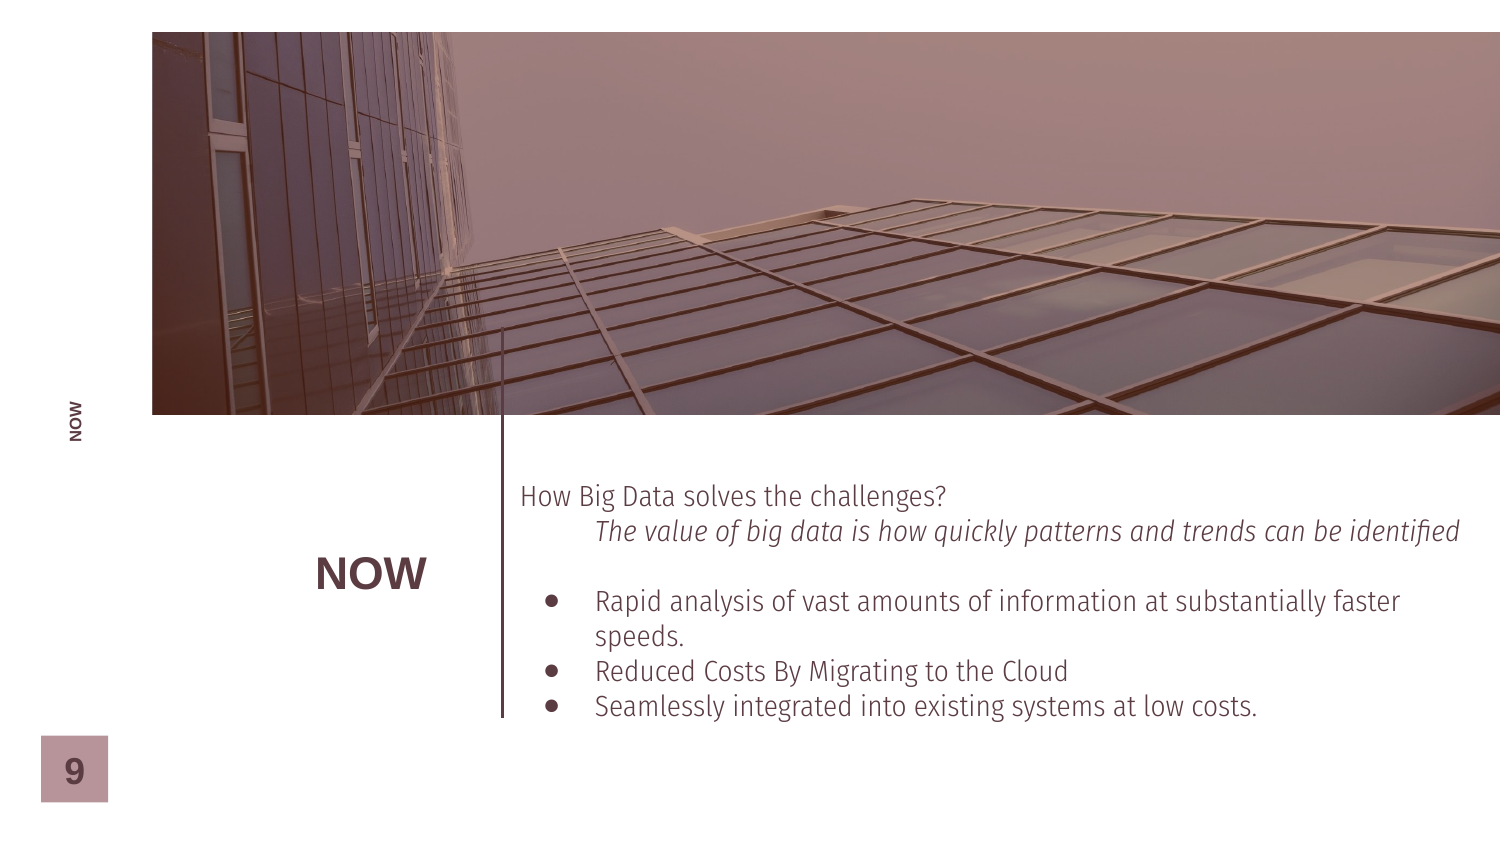

# NOW
How Big Data solves the challenges?
The value of big data is how quickly patterns and trends can be identified

Rapid analysis of vast amounts of information at substantially faster speeds.
Reduced Costs By Migrating to the Cloud
Seamlessly integrated into existing systems at low costs.
NOW
9